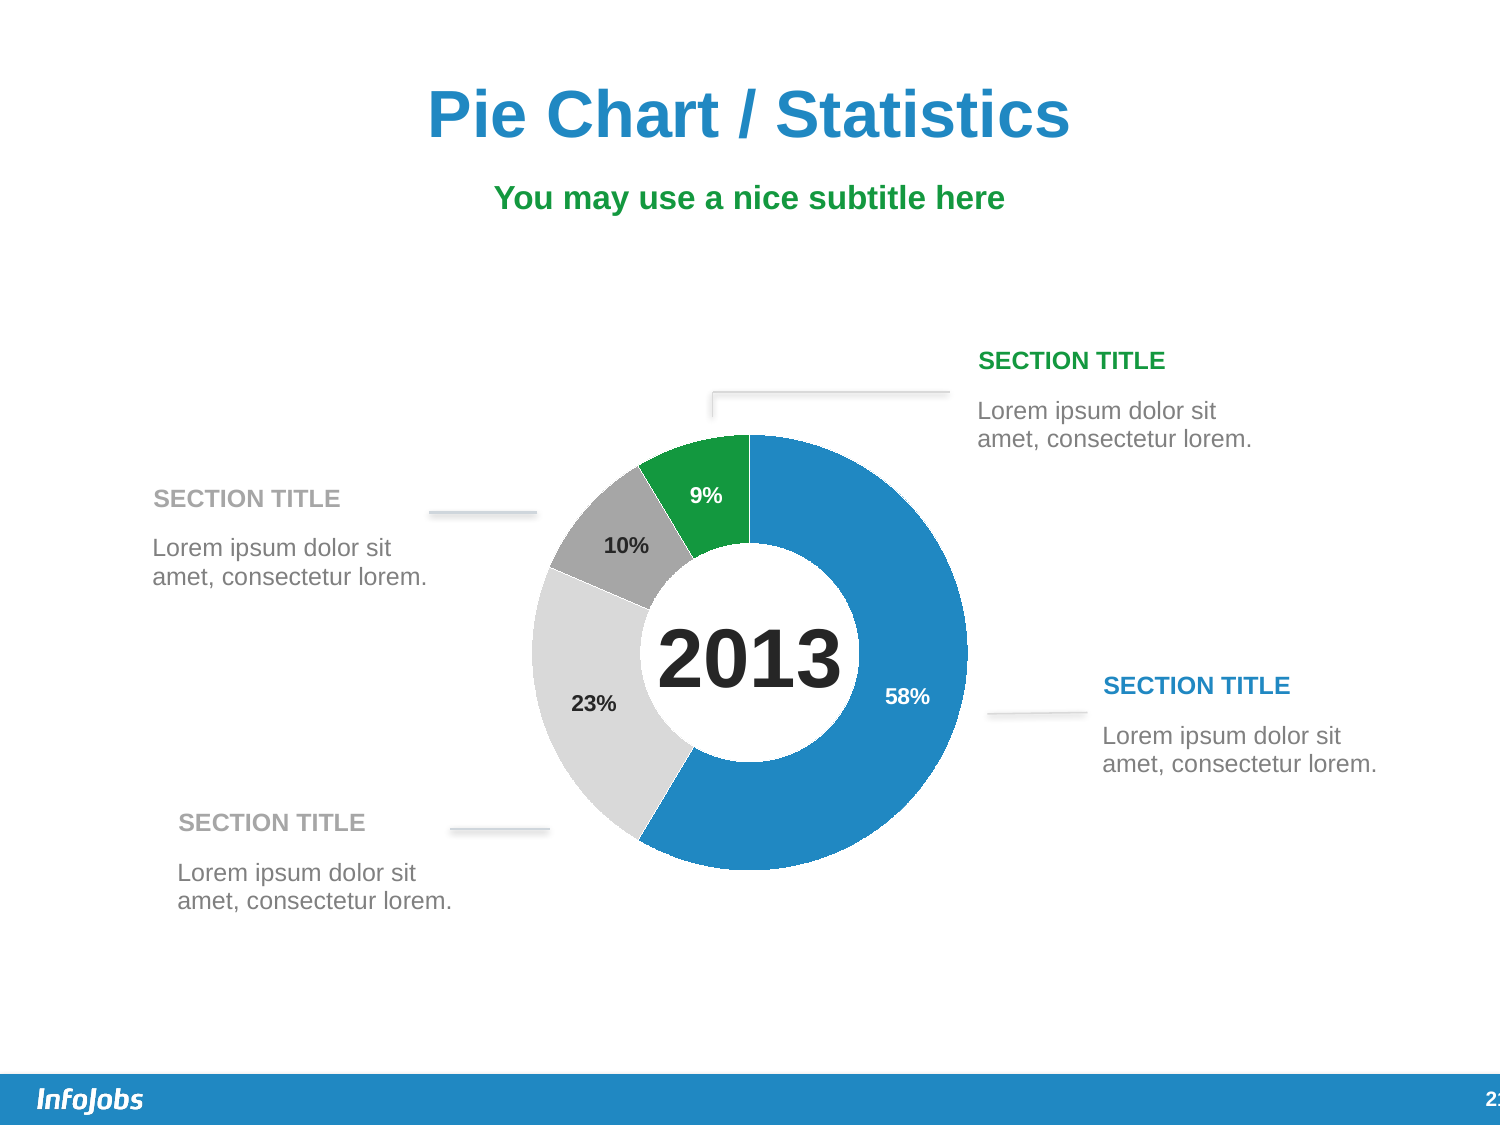

# Pie Chart / Statistics
You may use a nice subtitle here

### Chart

| Category | Sales |
|---|---|
| 1st Qtr | 8.200000000000001 |
| 2nd Qtr | 3.2 |
| 3rd Qtr | 1.4 |
| 4th Qtr | 1.2 |
SECTION TITLE
Lorem ipsum dolor sit amet, consectetur lorem.
SECTION TITLE
Lorem ipsum dolor sit amet, consectetur lorem.
2013
SECTION TITLE
Lorem ipsum dolor sit amet, consectetur lorem.
SECTION TITLE
Lorem ipsum dolor sit amet, consectetur lorem.
21